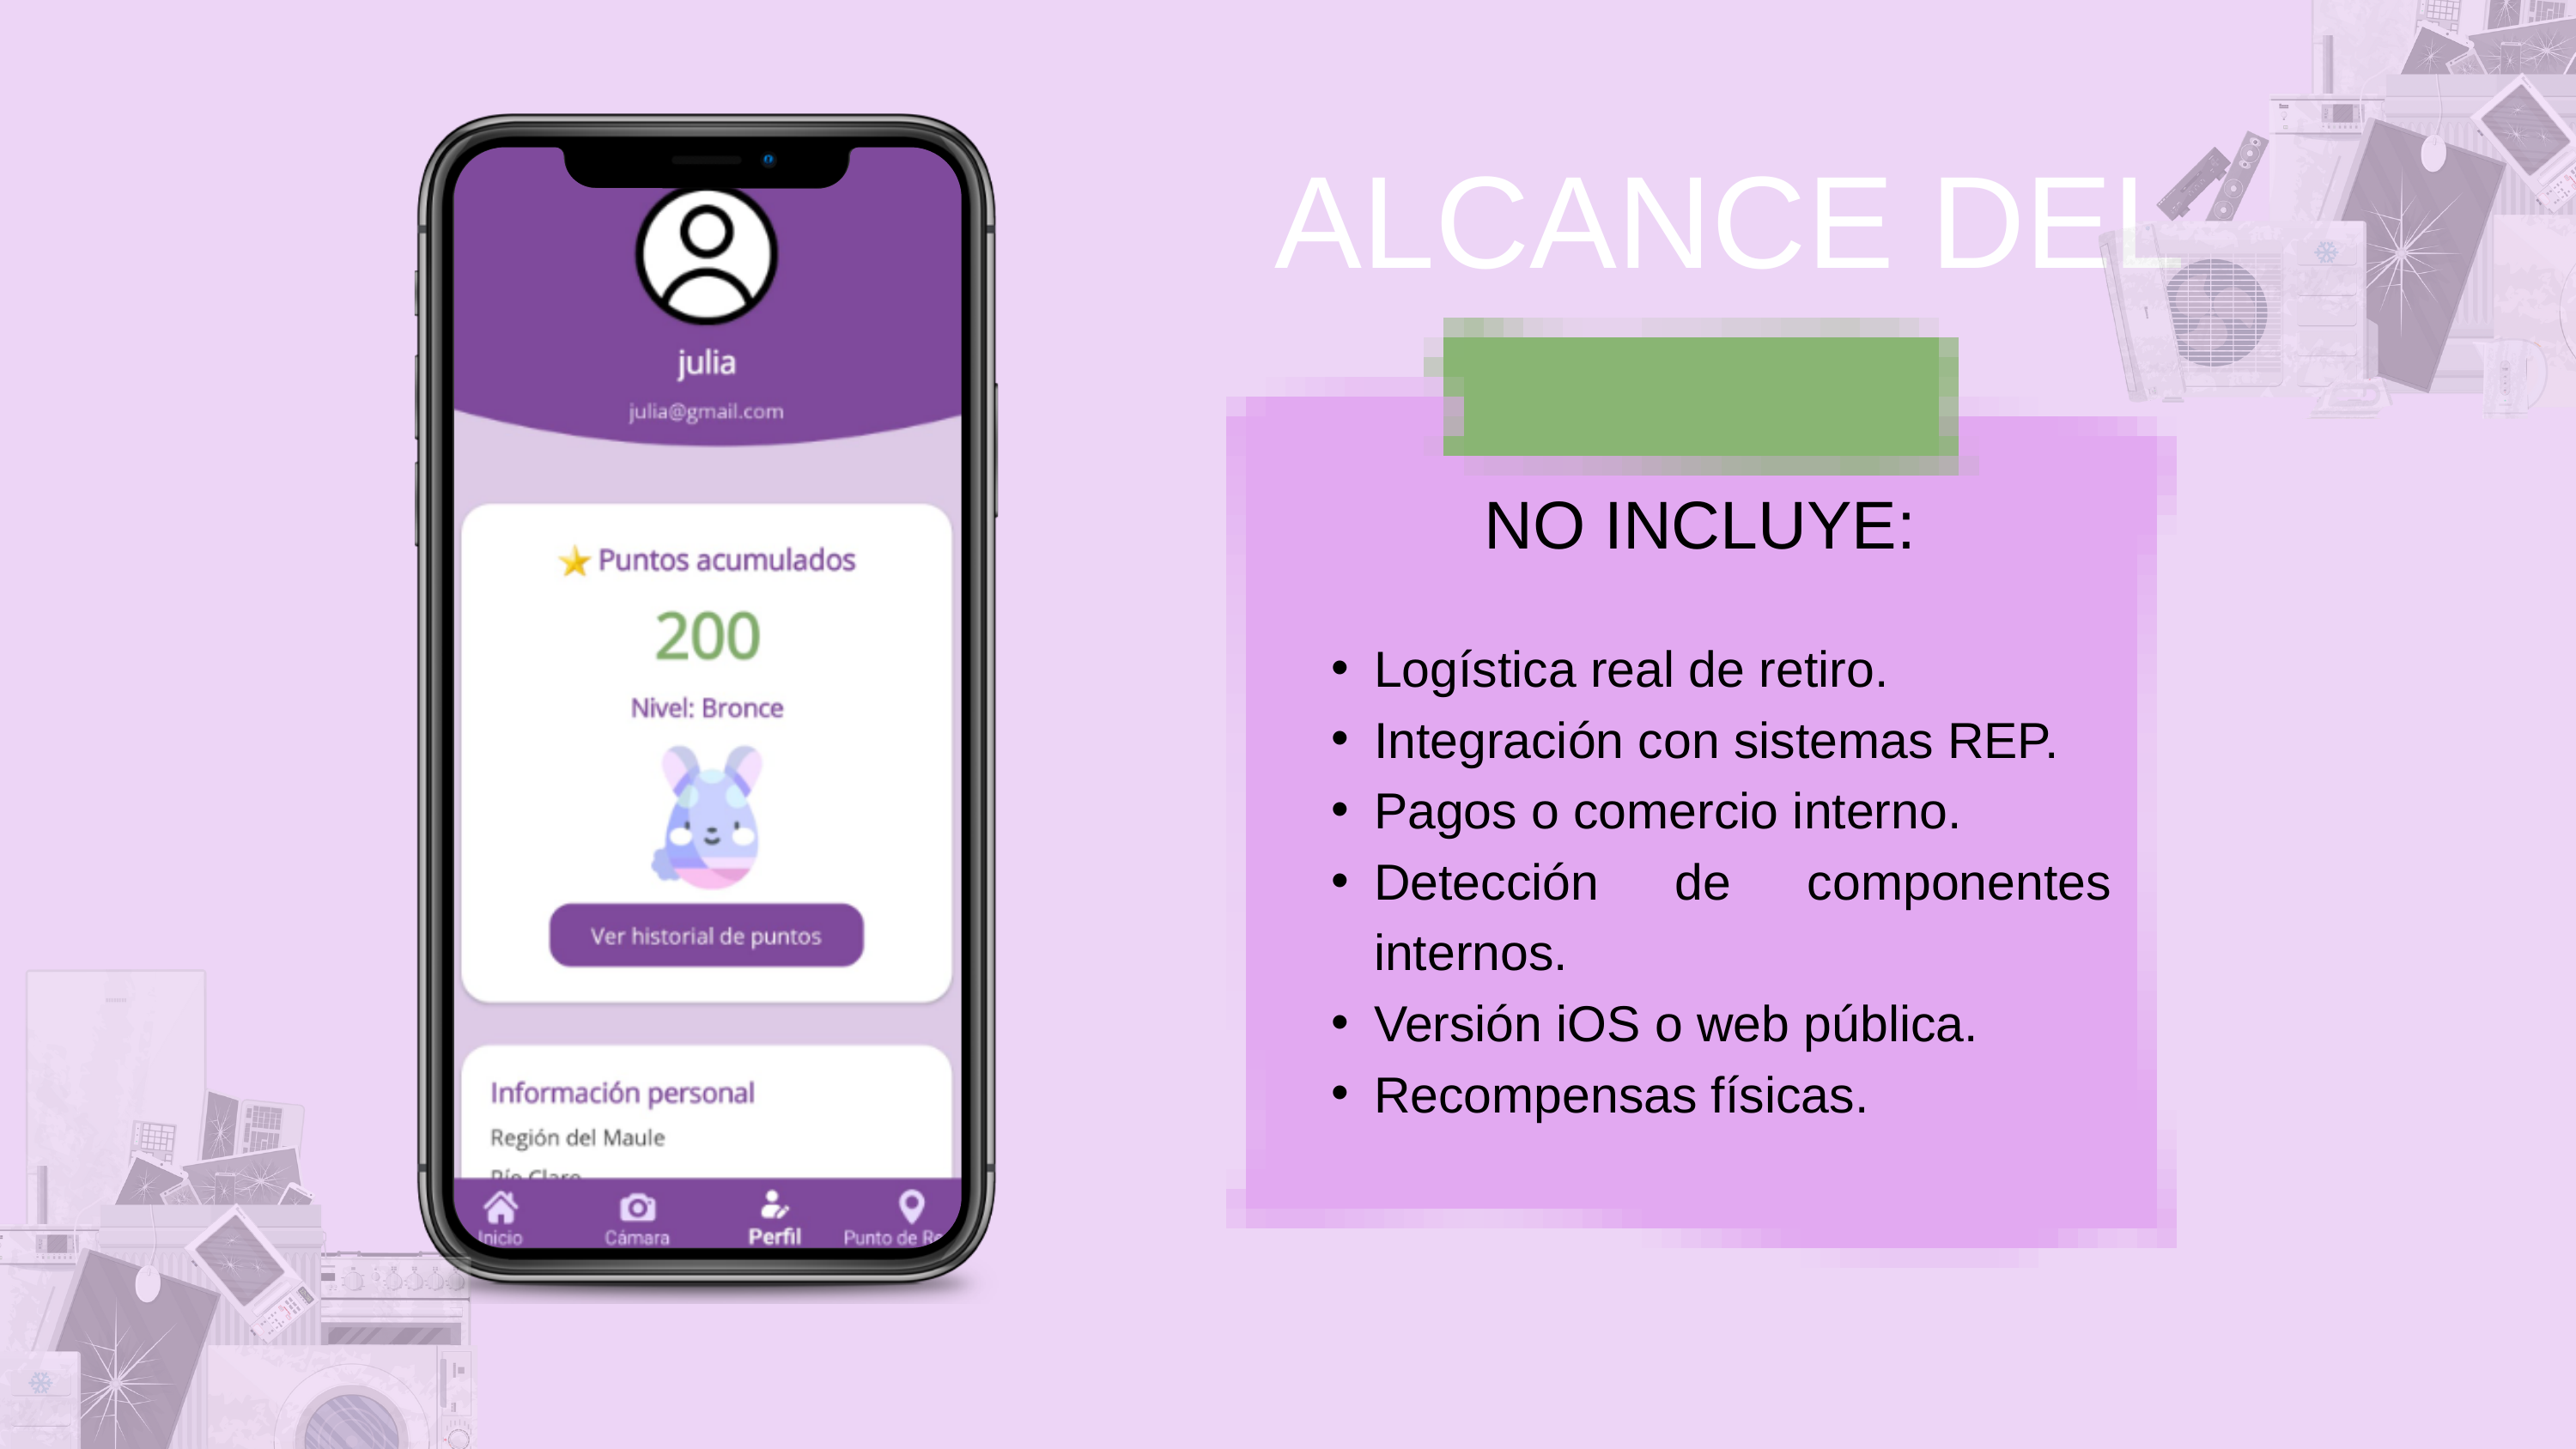

ALCANCE DEL MVP

NO INCLUYE:
Logística real de retiro.
Integración con sistemas REP.
Pagos o comercio interno.
Detección de componentes internos.
Versión iOS o web pública.
Recompensas físicas.